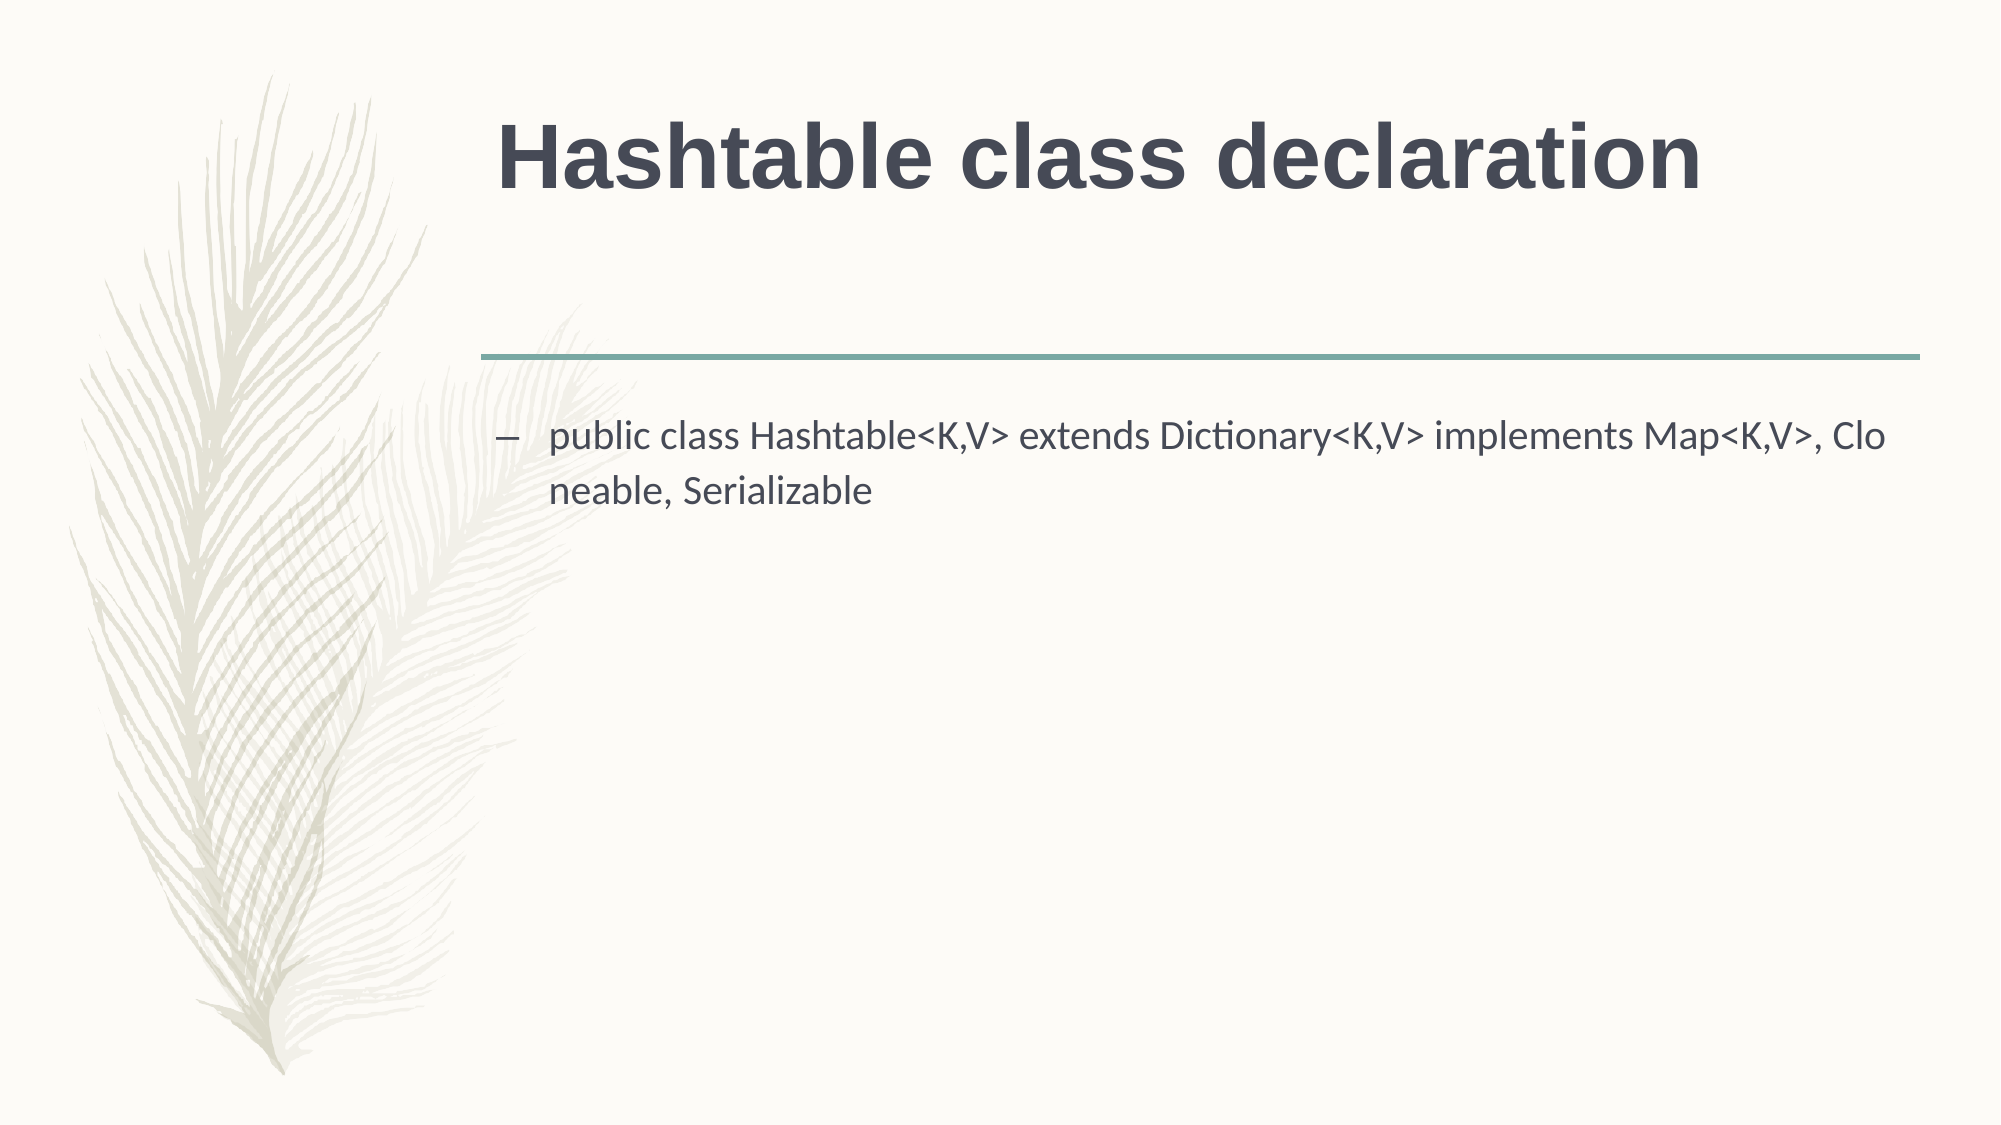

# Hashtable class declaration
–	public class Hashtable<K,V> extends Dictionary<K,V> implements Map<K,V>, Clo  neable, Serializable